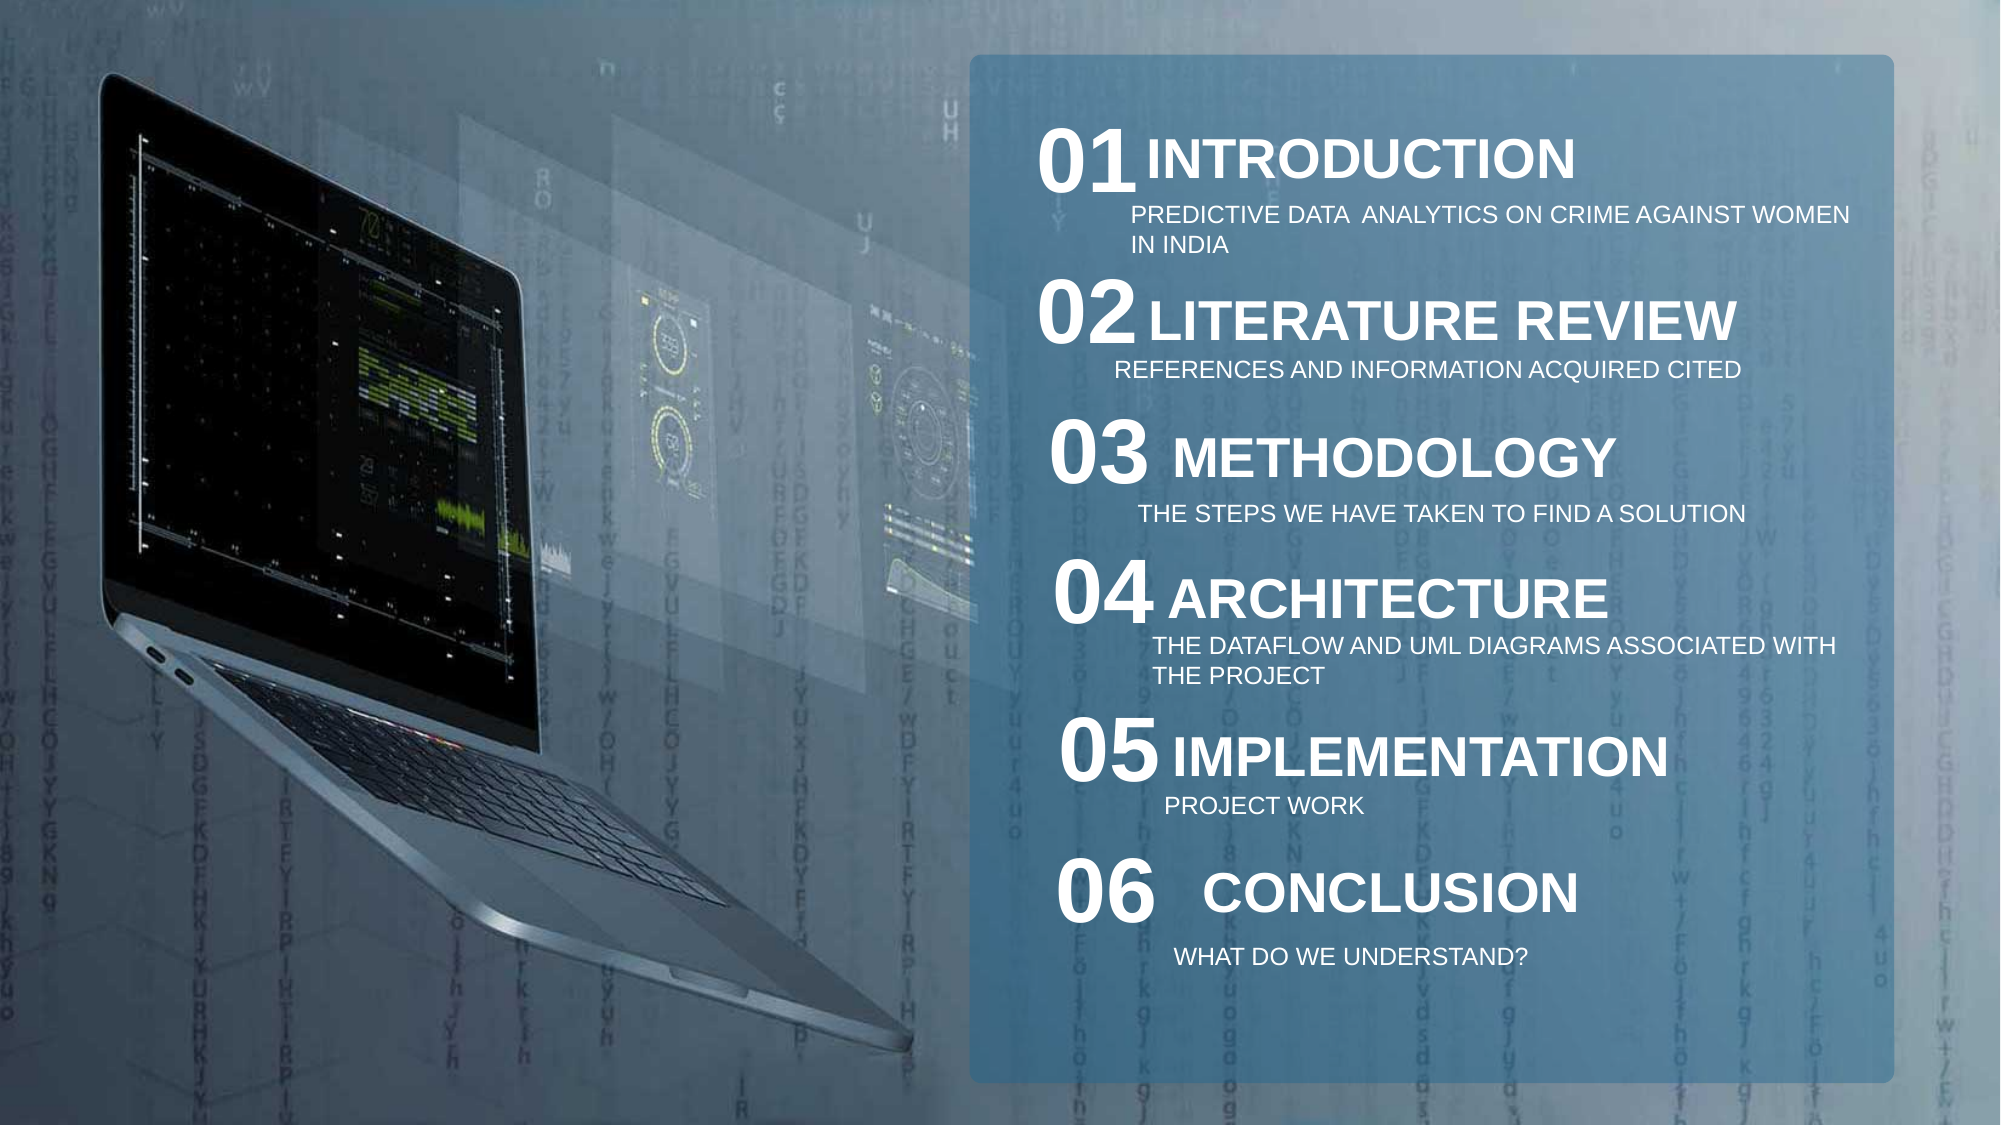

01
INTRODUCTION
PREDICTIVE DATA  ANALYTICS ON CRIME AGAINST WOMEN IN INDIA
02
LITERATURE REVIEW
REFERENCES AND INFORMATION ACQUIRED CITED
03
METHODOLOGY
THE STEPS WE HAVE TAKEN TO FIND A SOLUTION
04
ARCHITECTURE
THE DATAFLOW AND UML DIAGRAMS ASSOCIATED WITH THE PROJECT
05
IMPLEMENTATION
PROJECT WORK
06
CONCLUSION
WHAT DO WE UNDERSTAND?